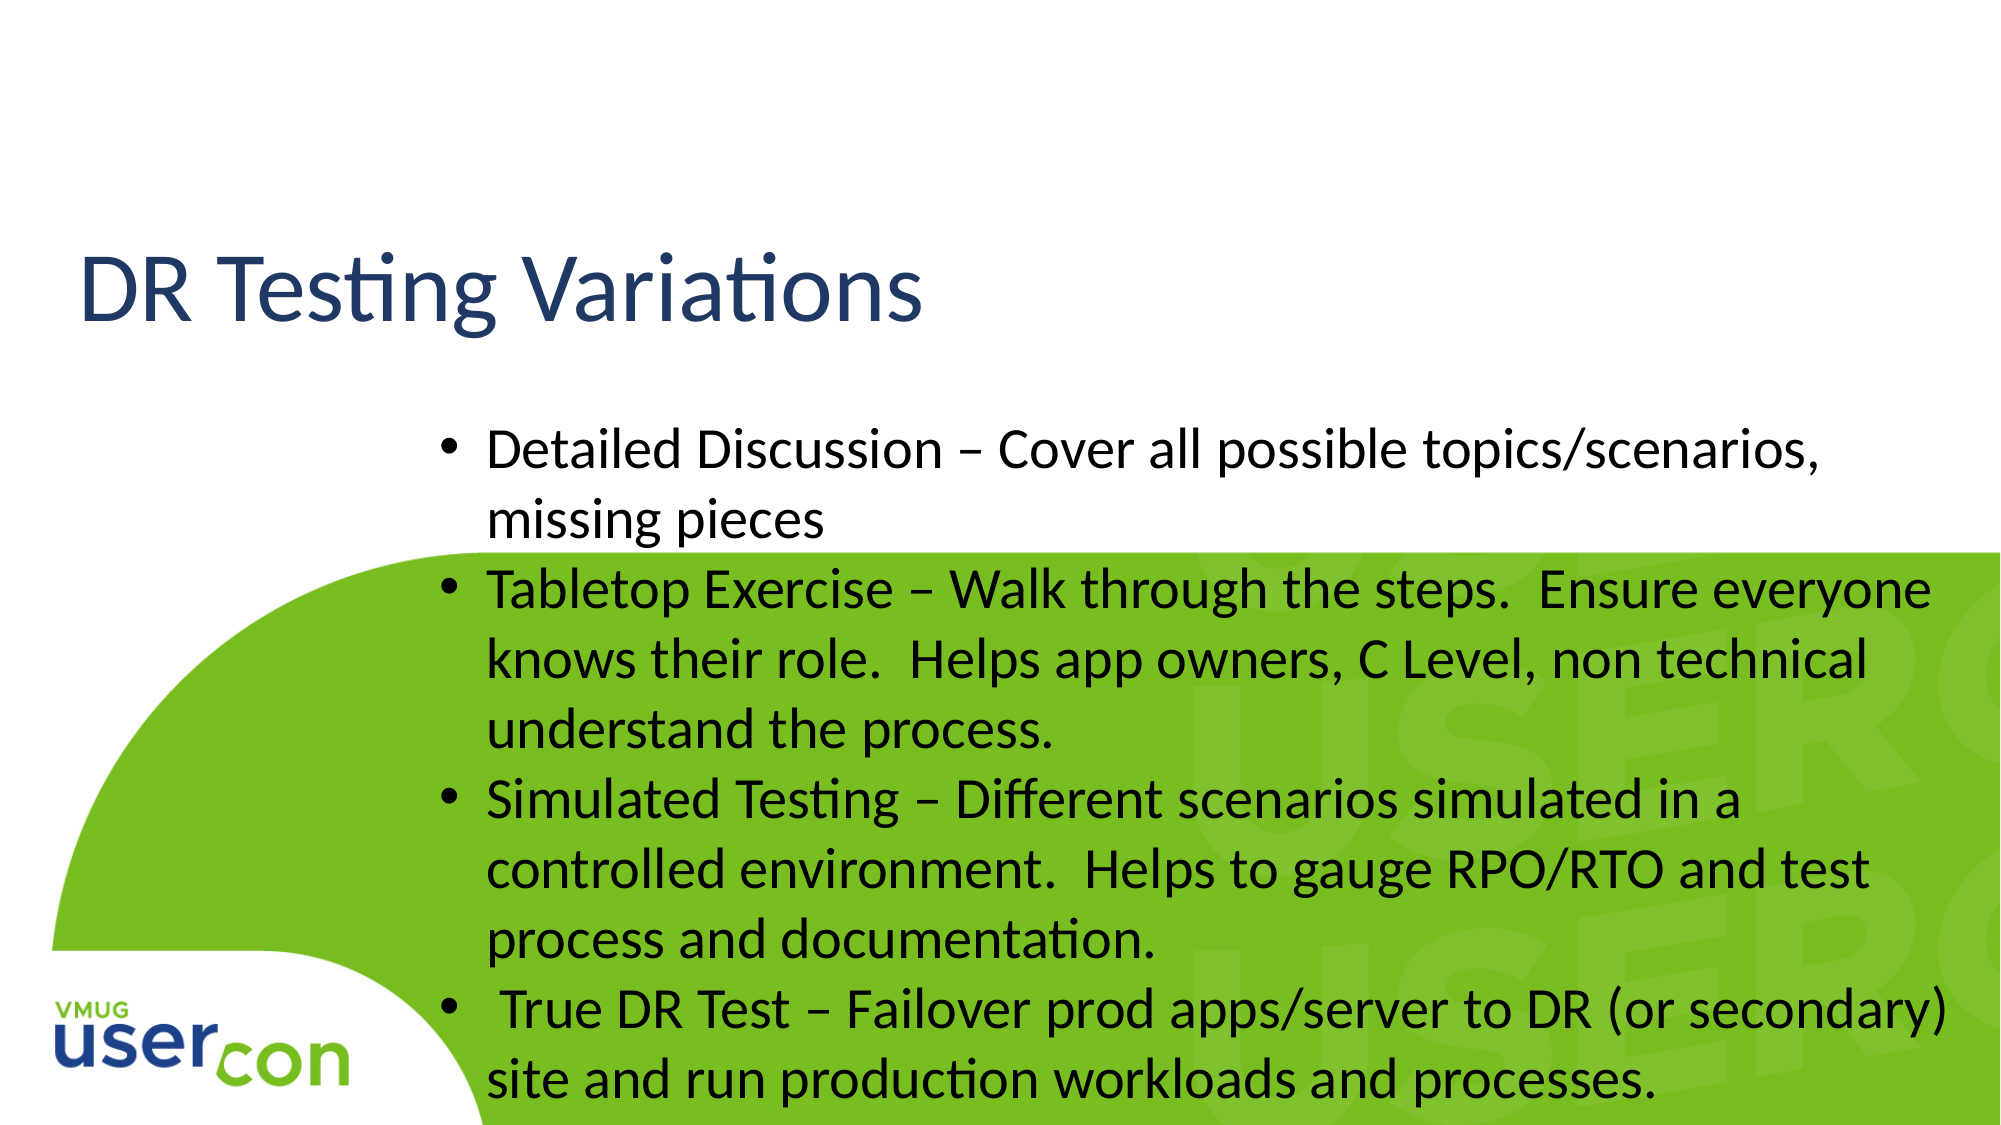

# DR Testing Variations
Detailed Discussion – Cover all possible topics/scenarios, missing pieces
Tabletop Exercise – Walk through the steps.  Ensure everyone knows their role.  Helps app owners, C Level, non technical understand the process.
Simulated Testing – Different scenarios simulated in a controlled environment.  Helps to gauge RPO/RTO and test process and documentation.
 True DR Test – Failover prod apps/server to DR (or secondary) site and run production workloads and processes.